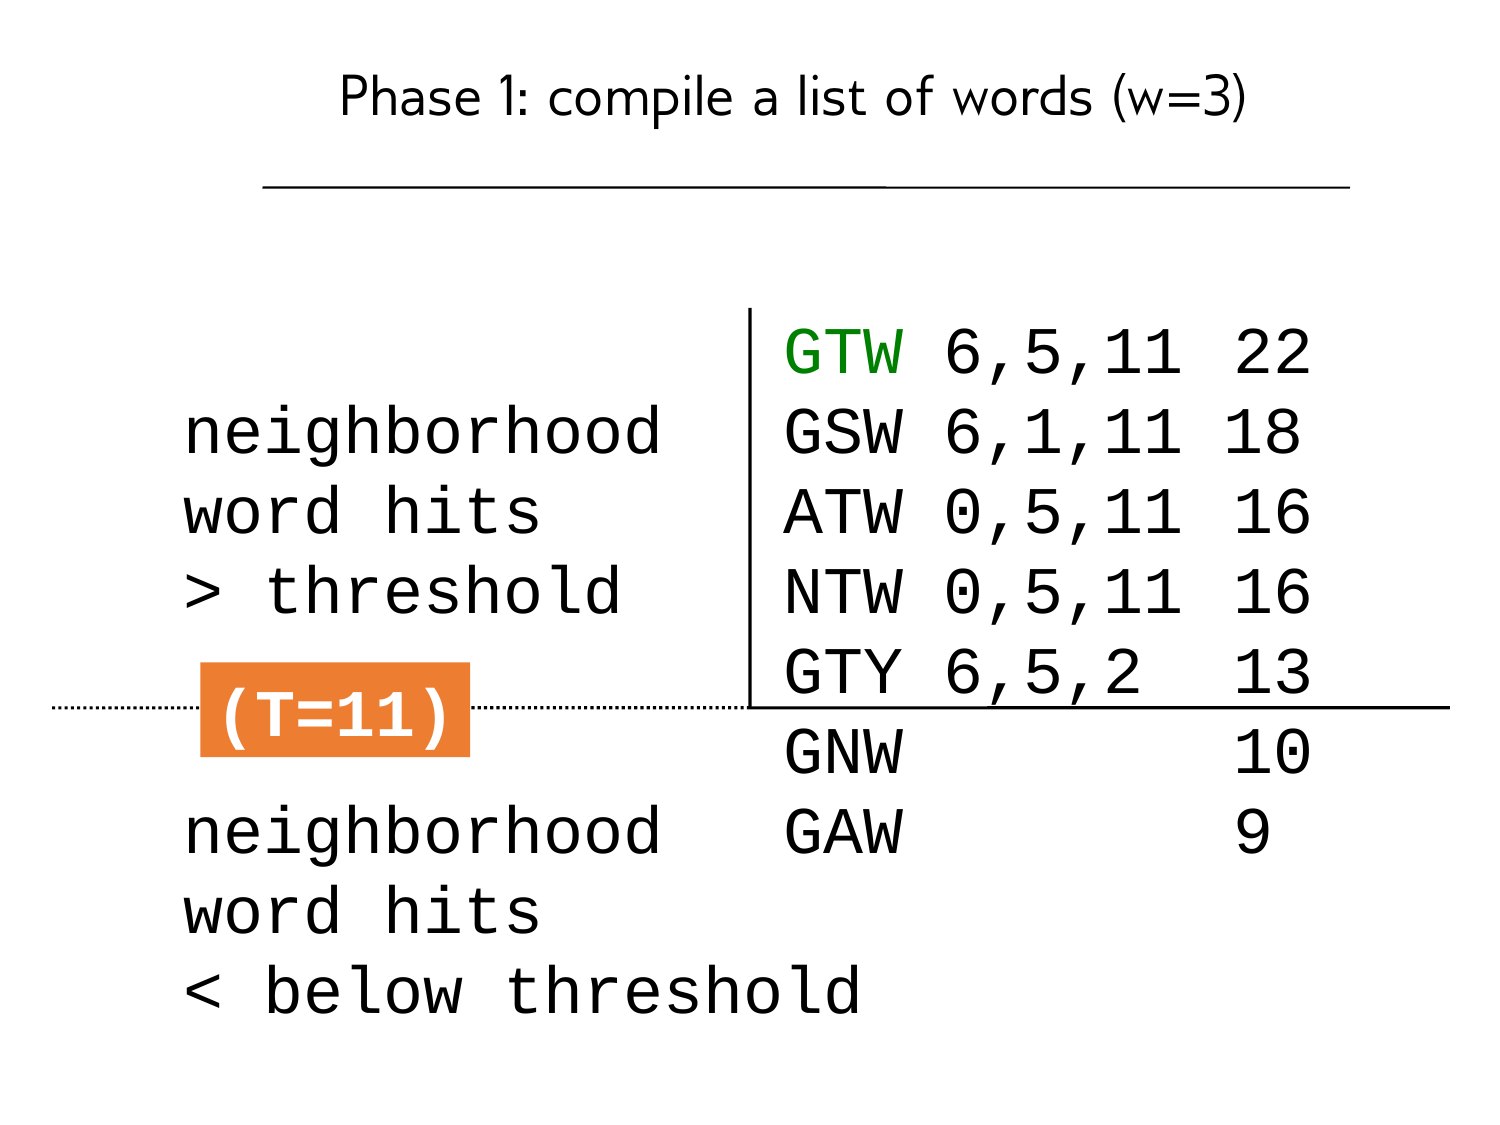

Phase 1: compile a list of words (w=3)

				GTW 6,5,11 	22
neighborhood	GSW 6,1,11 18
word hits		ATW 0,5,11	16
> threshold 	NTW 0,5,11	16
				GTY 6,5,2	13
	 			GNW			10
neighborhood 	GAW			9
word hits
< below threshold

(T=11)

Fig. 4.11
page 116